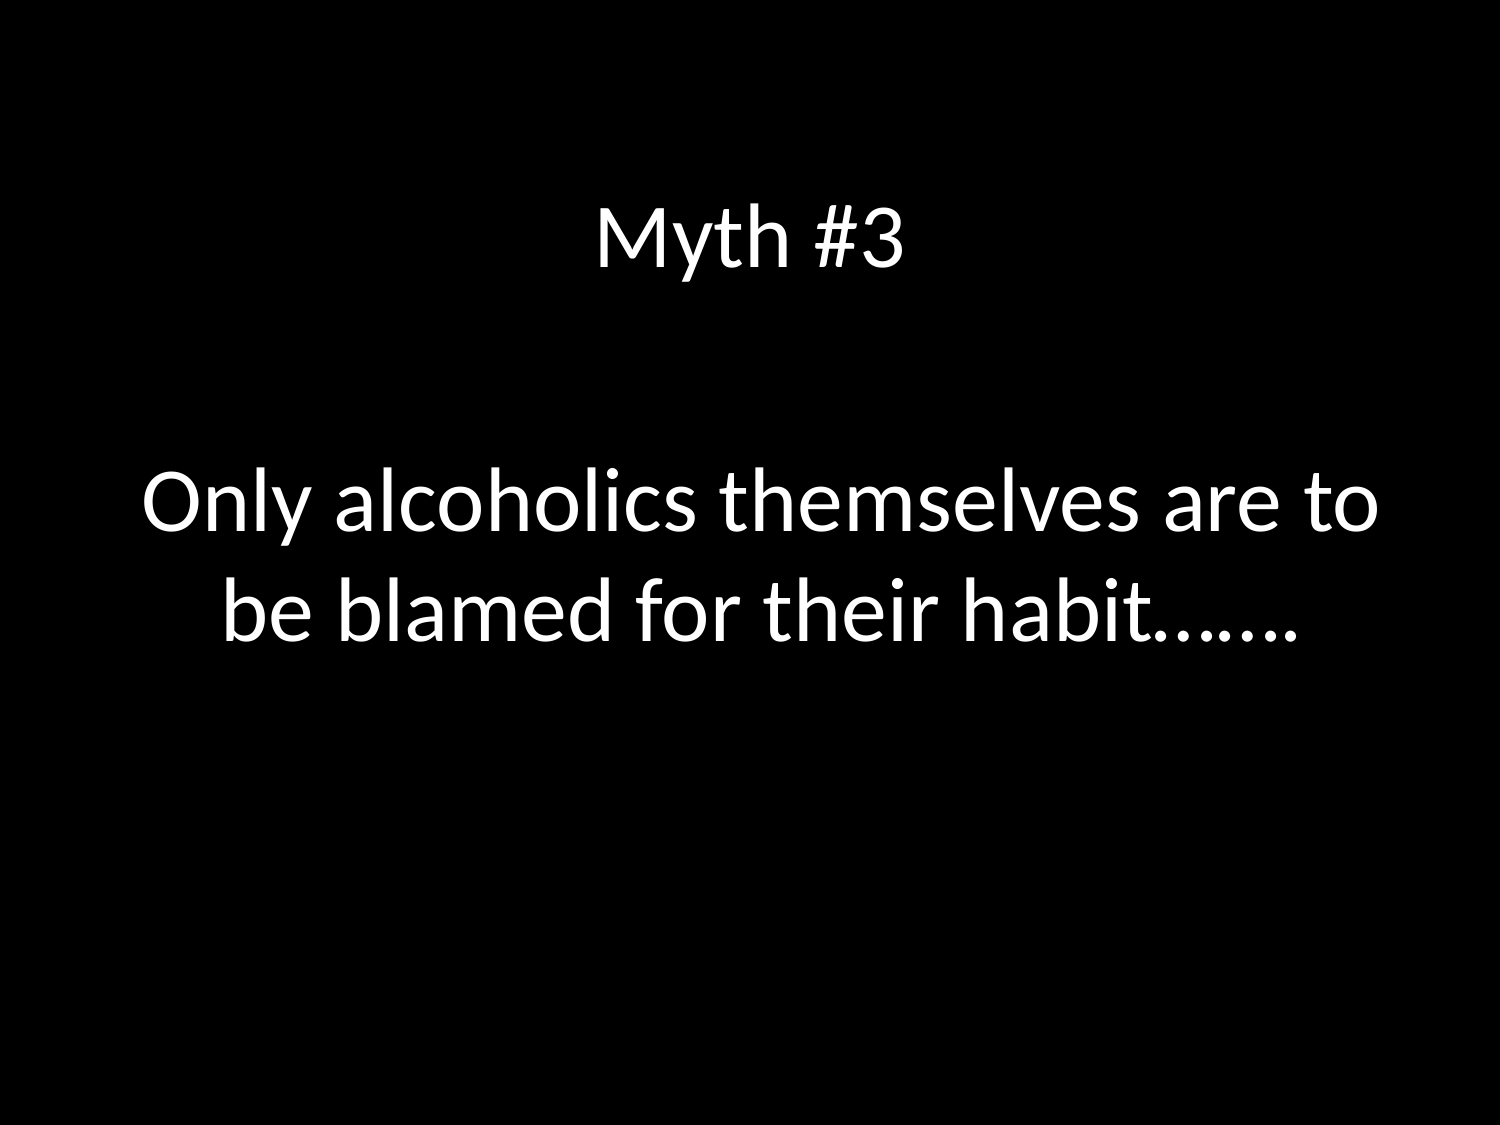

# Myth #3
Only alcoholics themselves are to be blamed for their habit…….